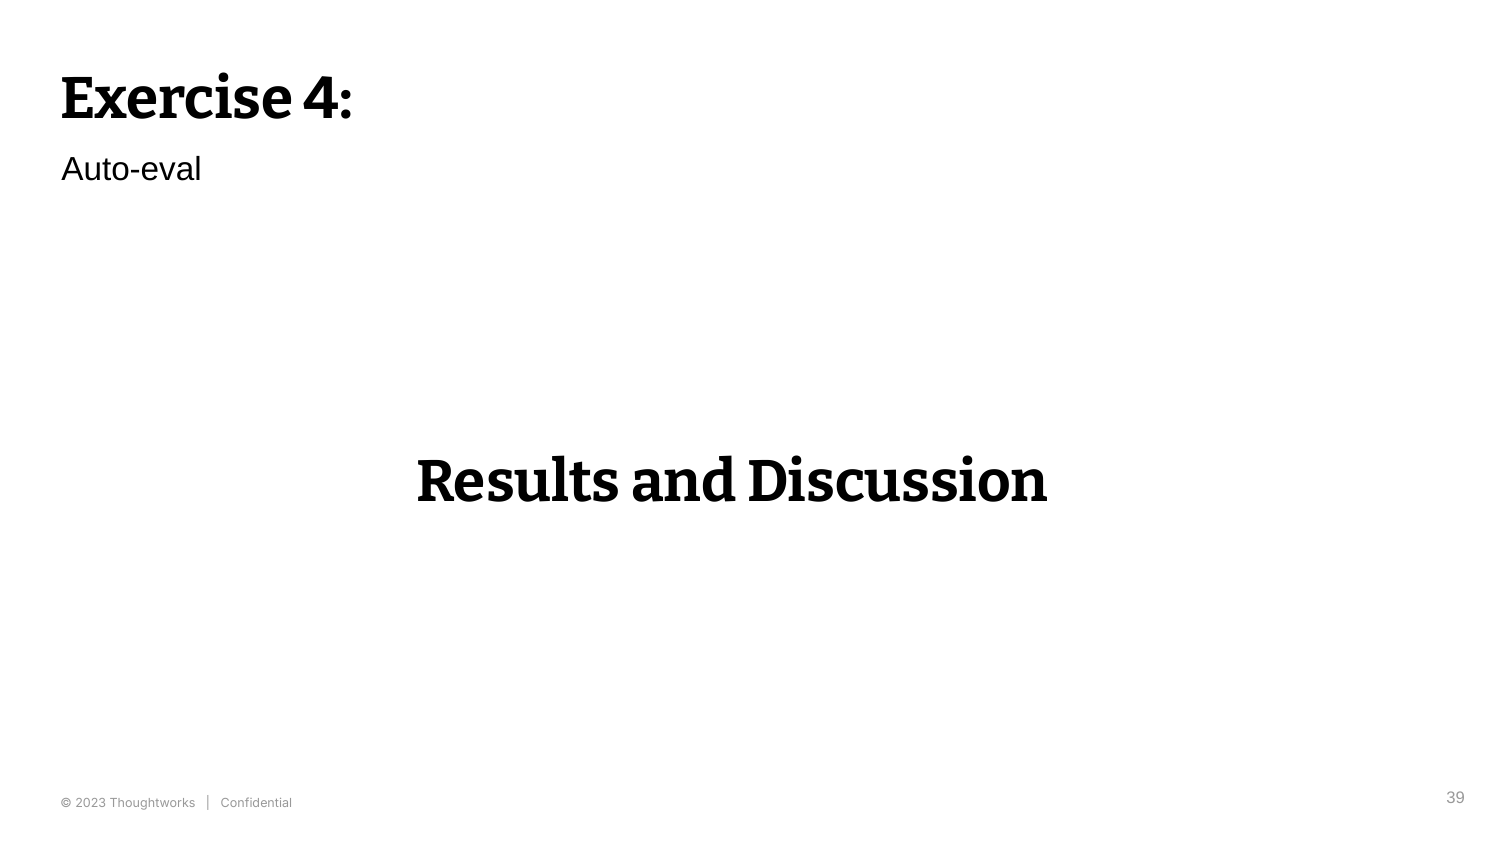

# Exercise 4:
Auto-eval
Results and Discussion

39